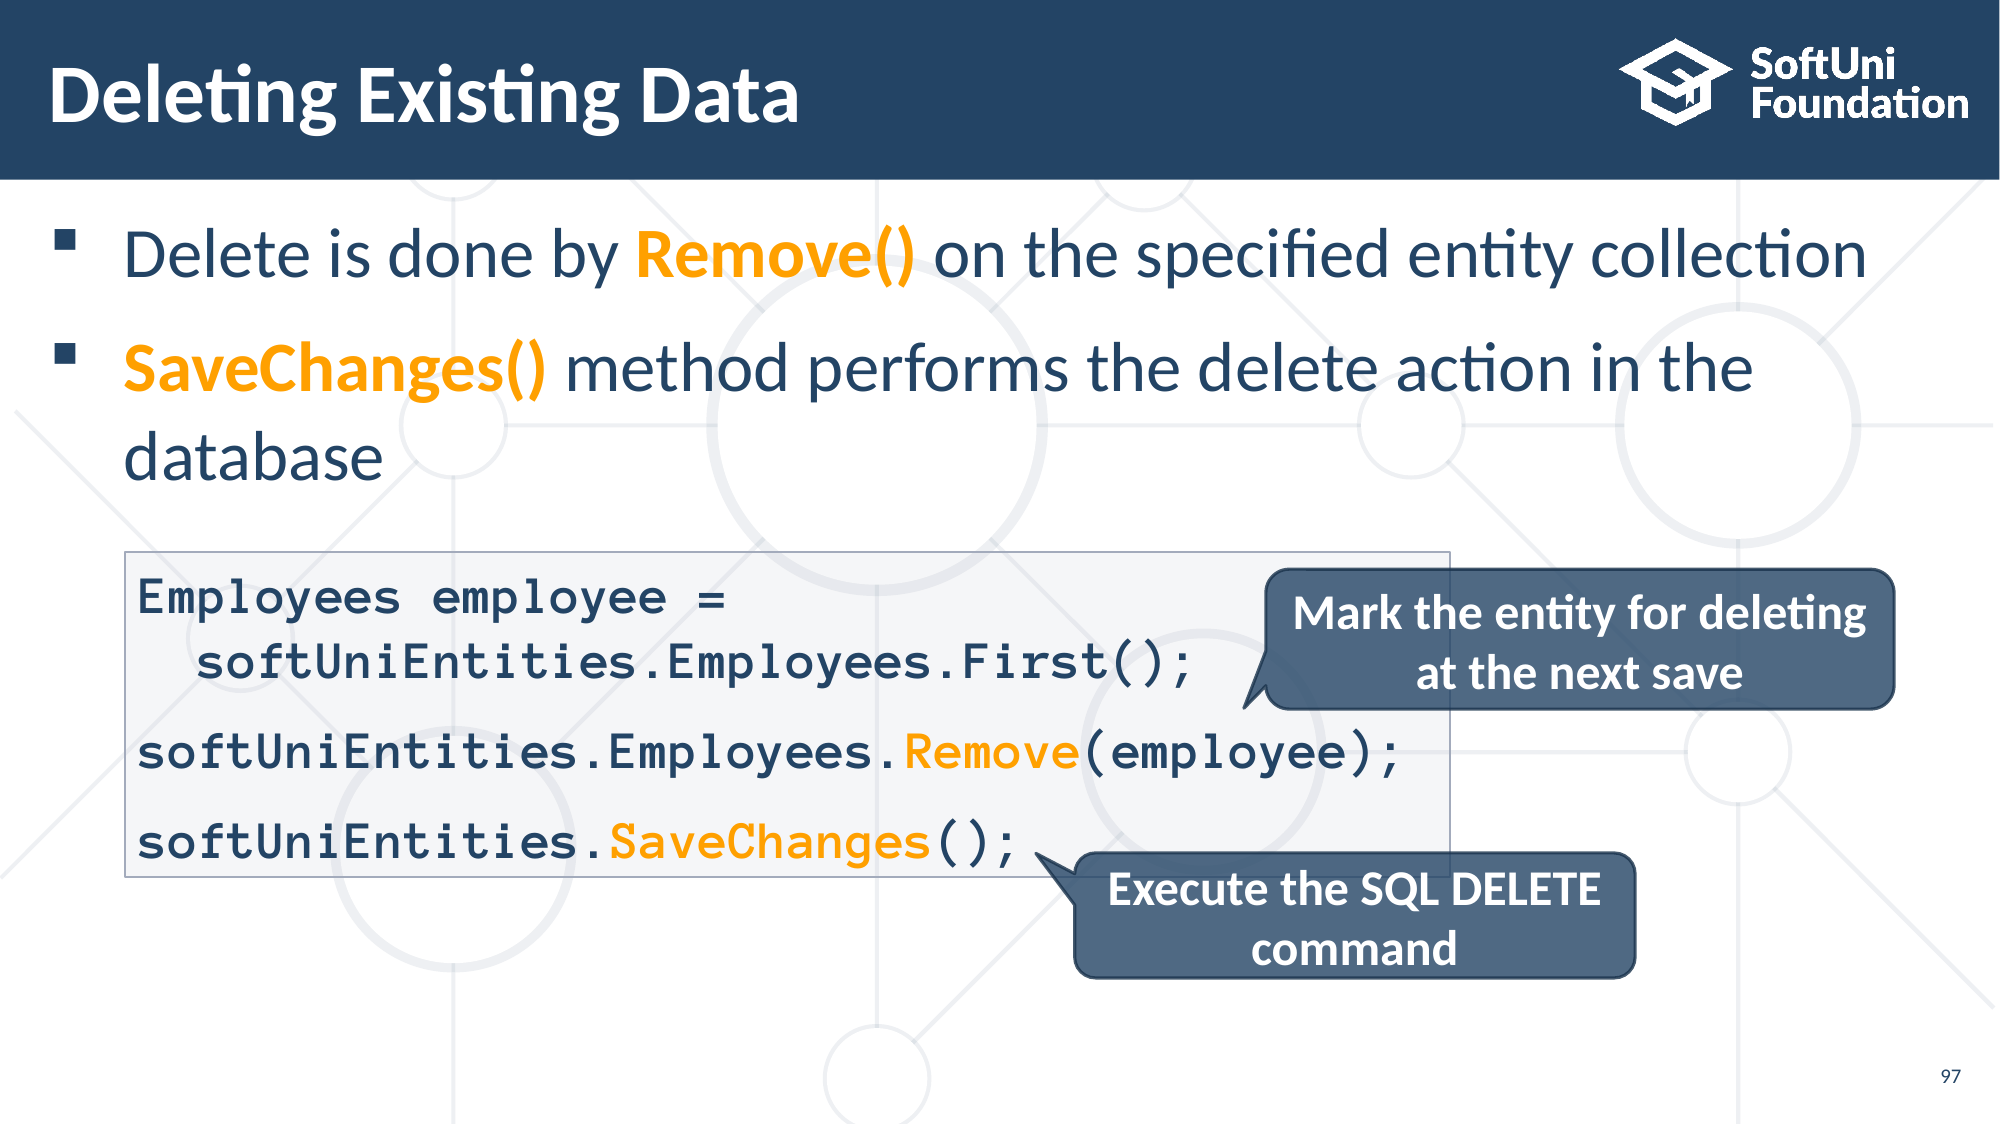

# Deleting Existing Data
Delete is done by Remove() on the specified entity collection
SaveChanges() method performs the delete action in the
database
Employees employee =
  softUniEntities.Employees.First();
softUniEntities.Employees.Remove(employee);
softUniEntities.SaveChanges();
Mark the entity for deleting at the next save
Execute the SQL DELETE command
97